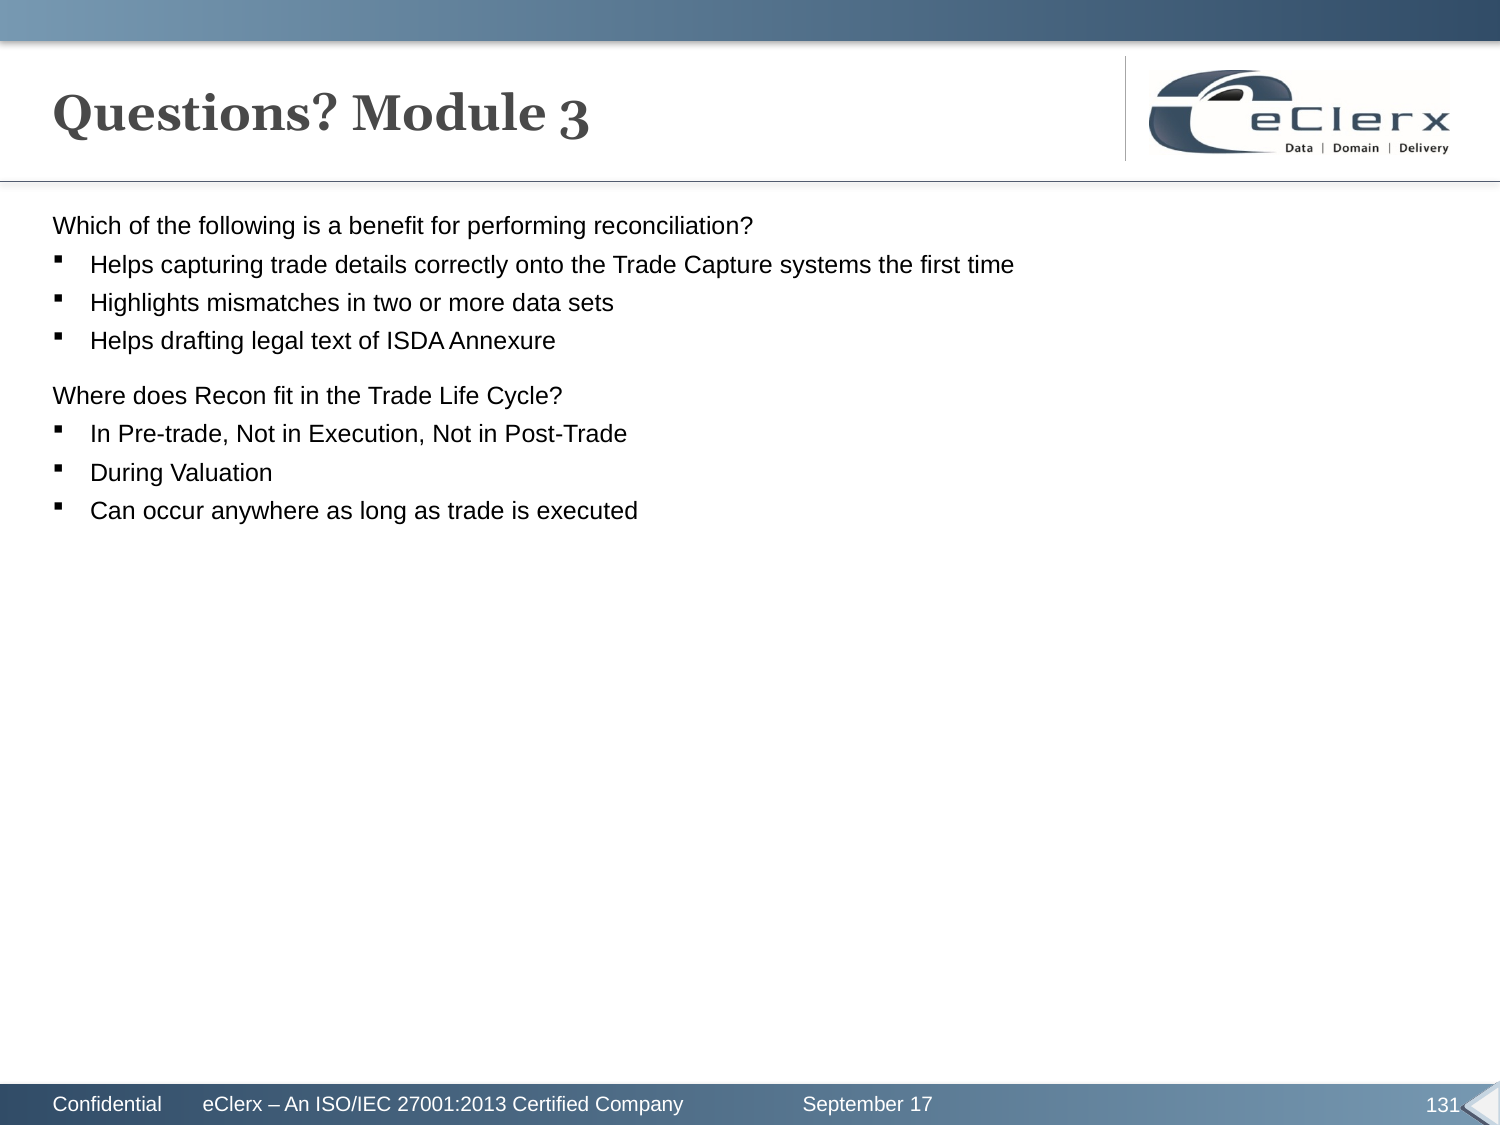

# Questions? Module 3
Which of the following is a benefit for performing reconciliation?
Helps capturing trade details correctly onto the Trade Capture systems the first time
Highlights mismatches in two or more data sets
Helps drafting legal text of ISDA Annexure
Where does Recon fit in the Trade Life Cycle?
In Pre-trade, Not in Execution, Not in Post-Trade
During Valuation
Can occur anywhere as long as trade is executed